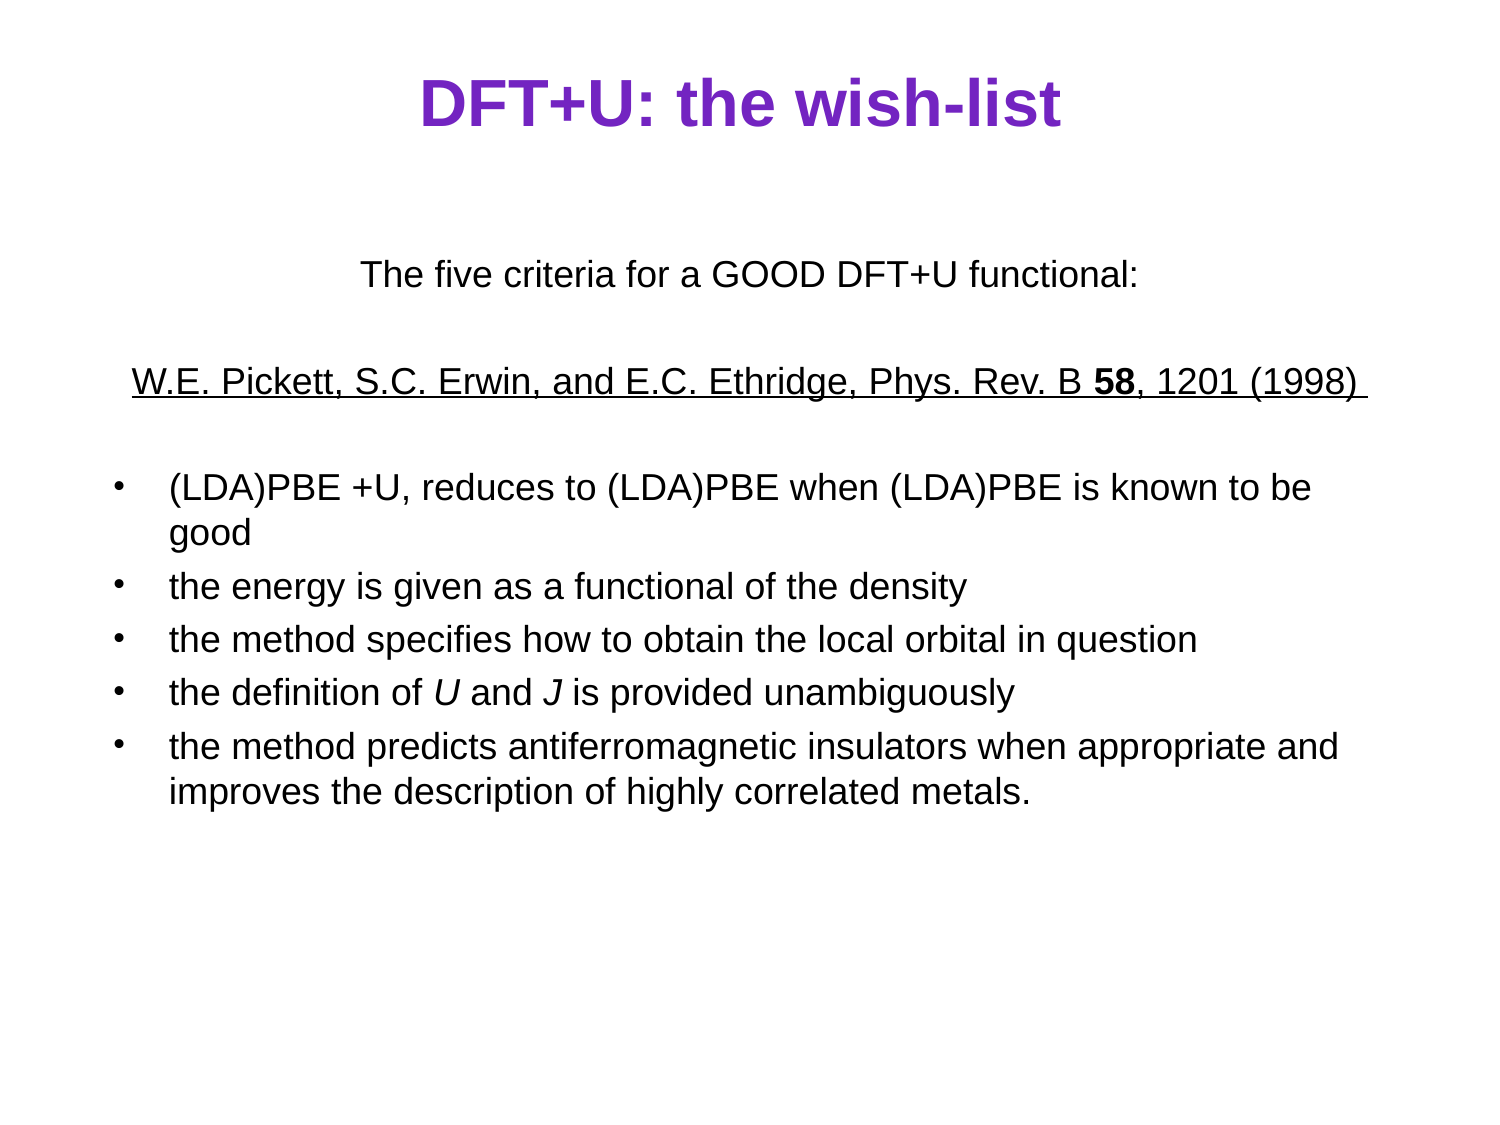

# DFT+U: the wish-list
The five criteria for a GOOD DFT+U functional:

W.E. Pickett, S.C. Erwin, and E.C. Ethridge, Phys. Rev. B 58, 1201 (1998)

(LDA)PBE +U, reduces to (LDA)PBE when (LDA)PBE is known to be good
the energy is given as a functional of the density
the method specifies how to obtain the local orbital in question
the definition of U and J is provided unambiguously
the method predicts antiferromagnetic insulators when appropriate and improves the description of highly correlated metals.